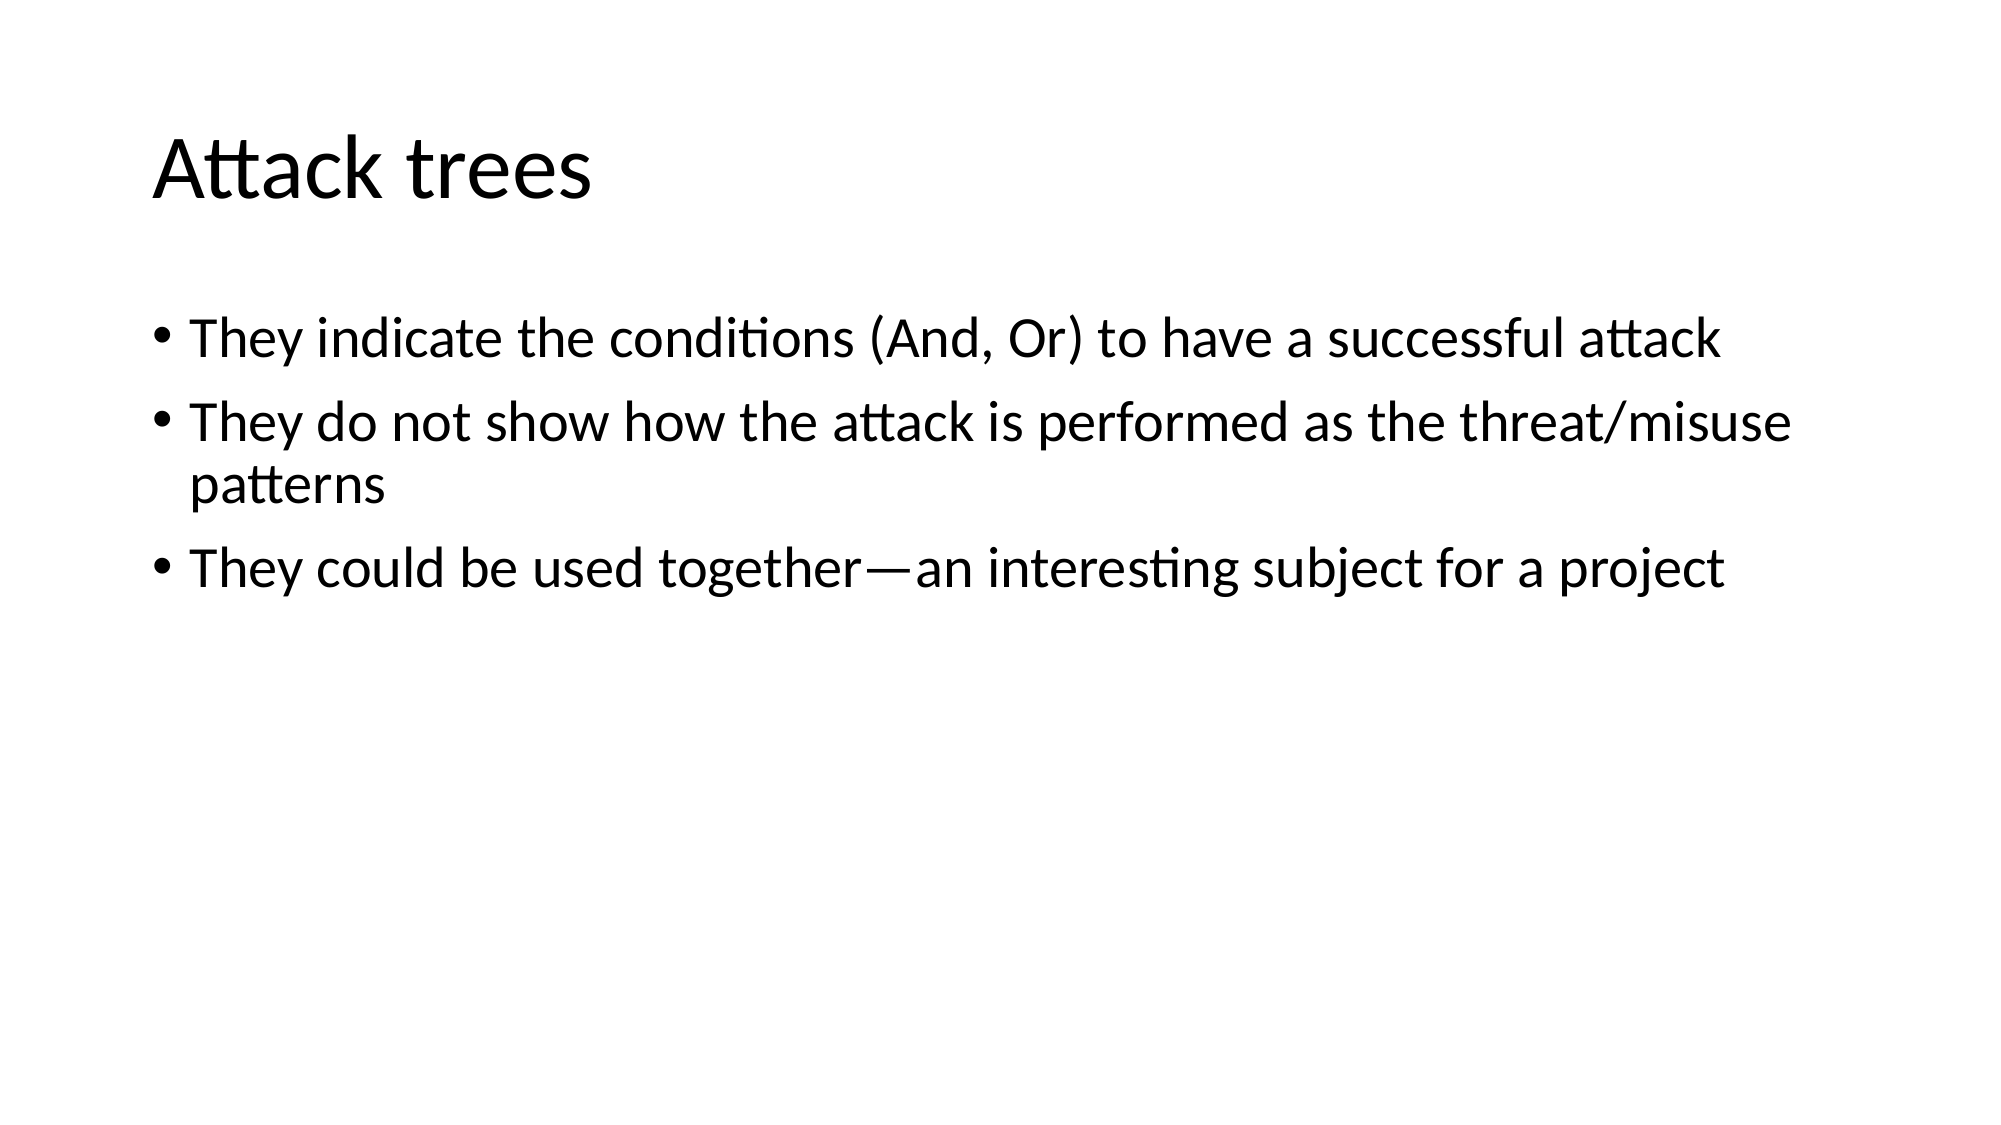

# Attack trees
They indicate the conditions (And, Or) to have a successful attack
They do not show how the attack is performed as the threat/misuse patterns
They could be used together—an interesting subject for a project